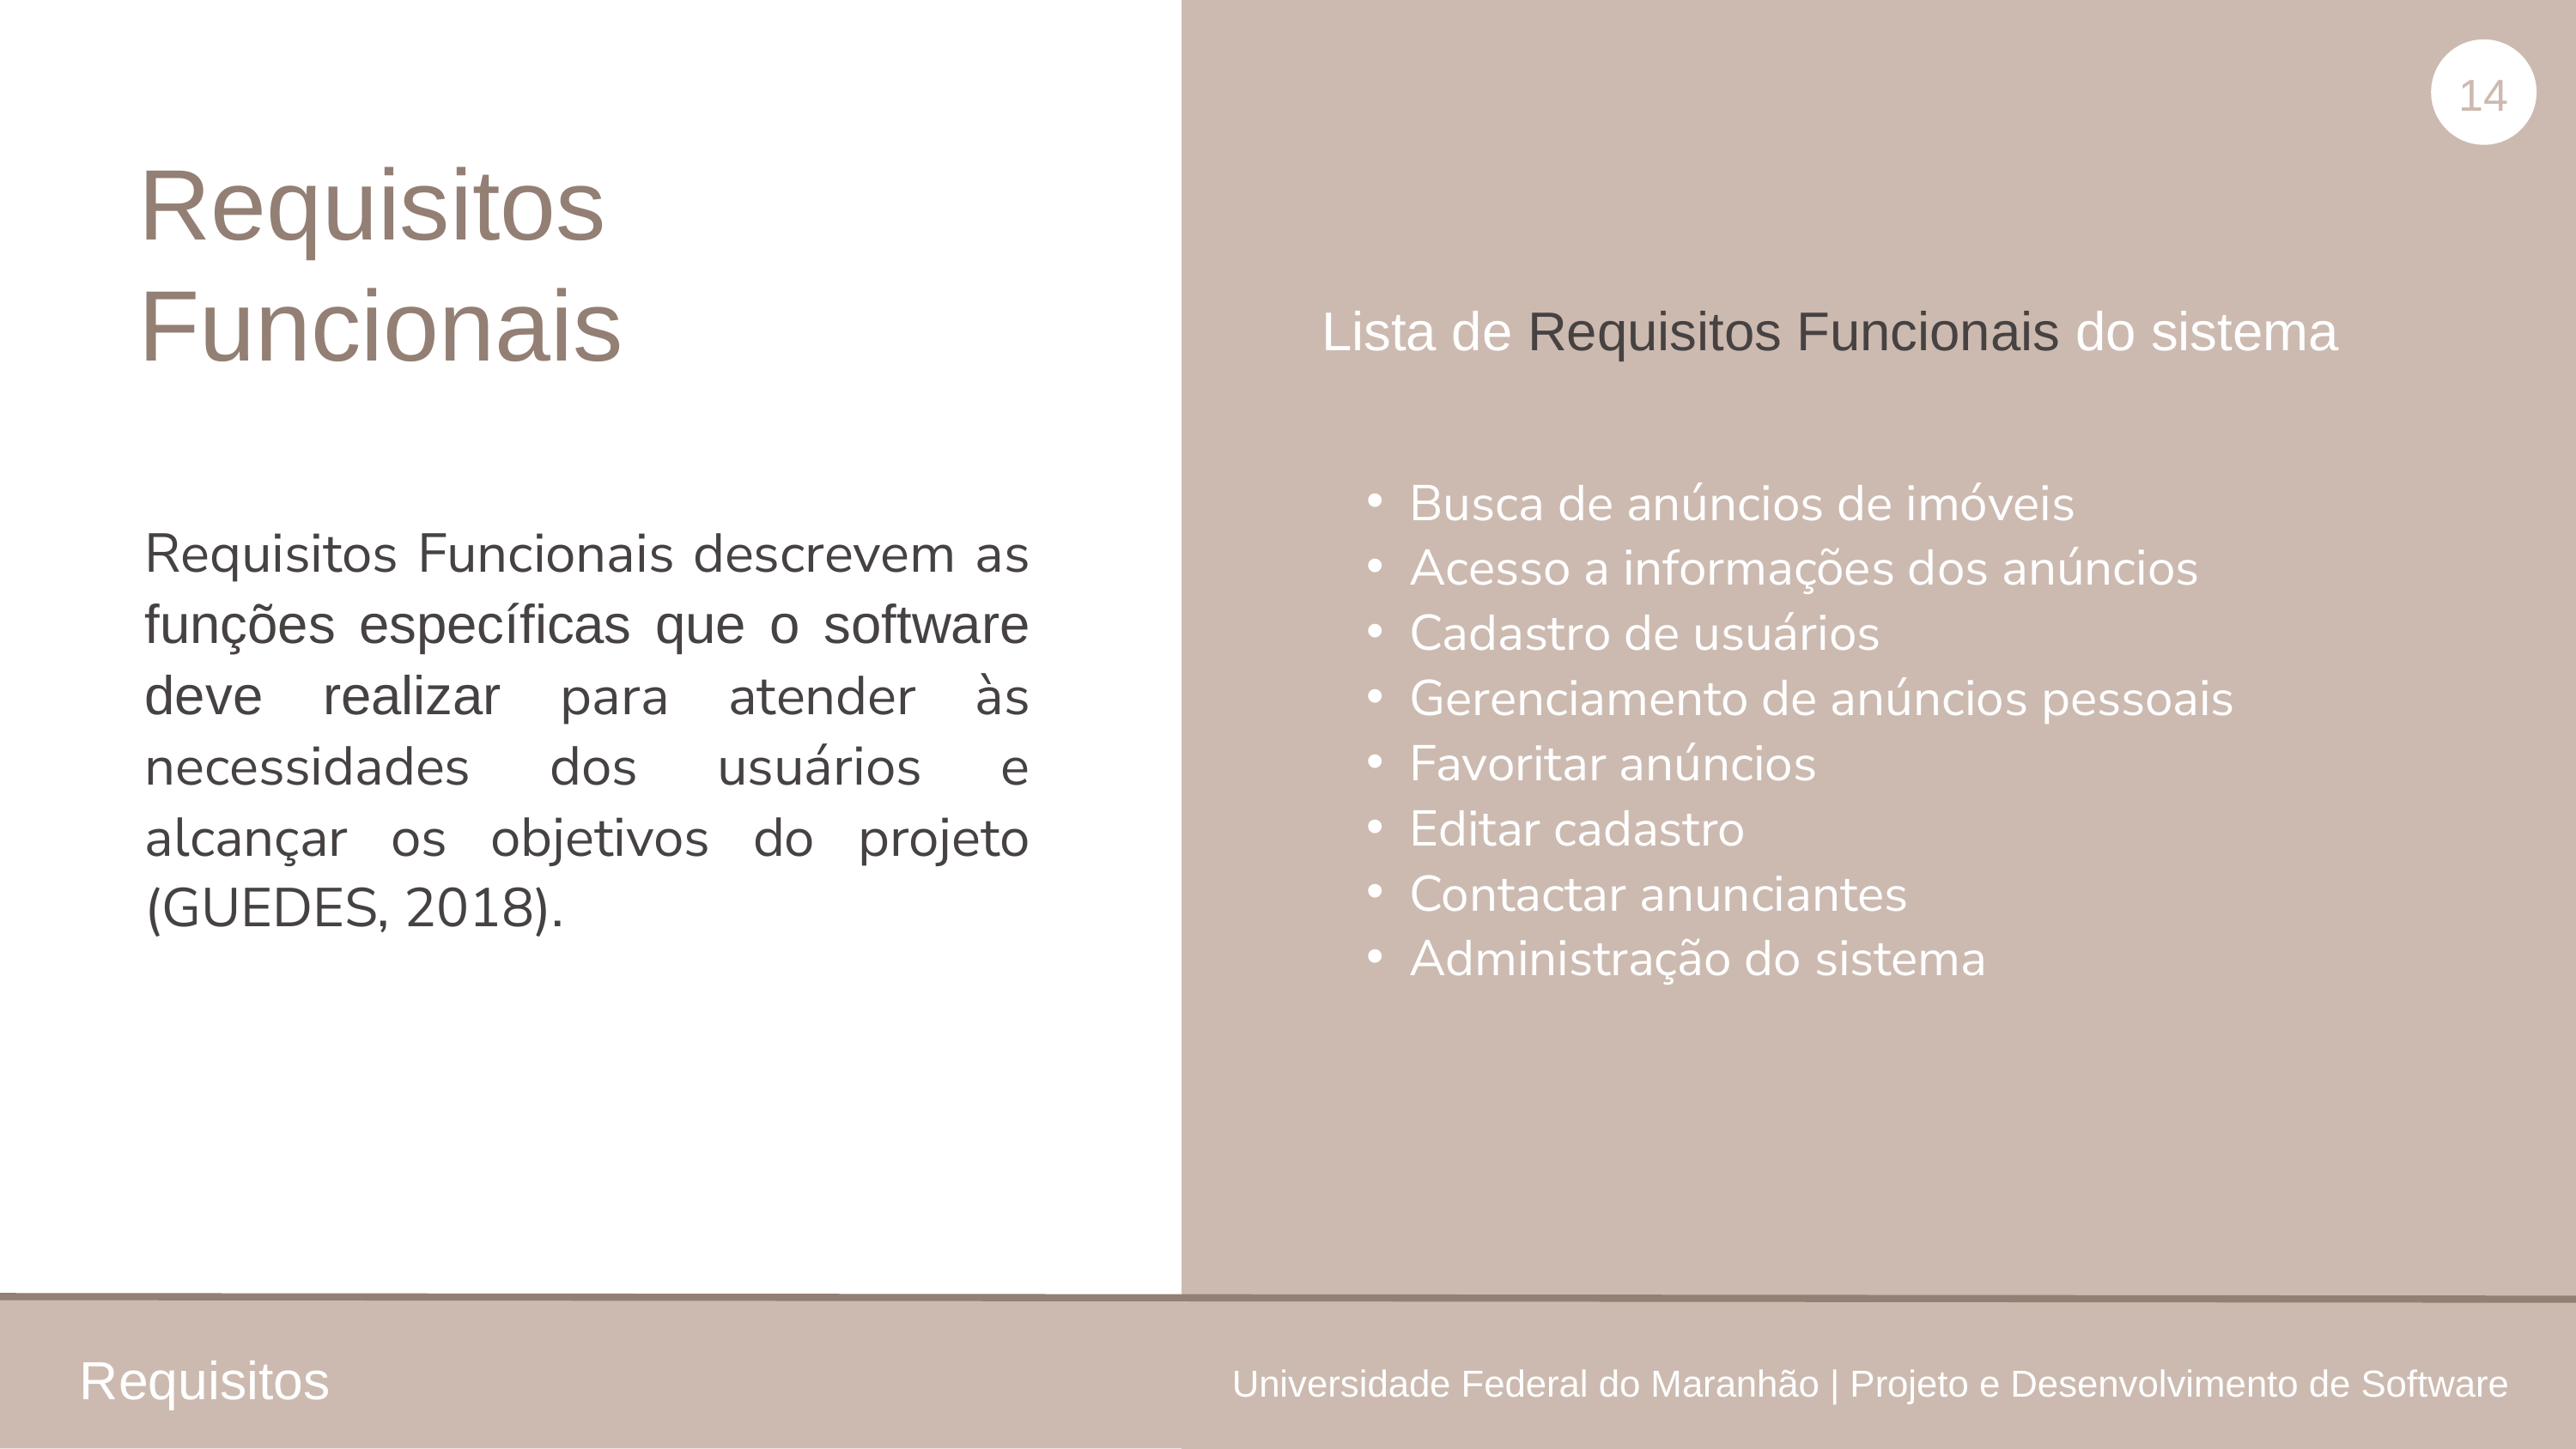

14
Requisitos
Funcionais
Lista de Requisitos Funcionais do sistema
Busca de anúncios de imóveis
Acesso a informações dos anúncios
Cadastro de usuários
Gerenciamento de anúncios pessoais
Favoritar anúncios
Editar cadastro
Contactar anunciantes
Administração do sistema
Requisitos Funcionais descrevem as funções específicas que o software deve realizar para atender às necessidades dos usuários e alcançar os objetivos do projeto (GUEDES, 2018).

Requisitos
Universidade Federal do Maranhão | Projeto e Desenvolvimento de Software